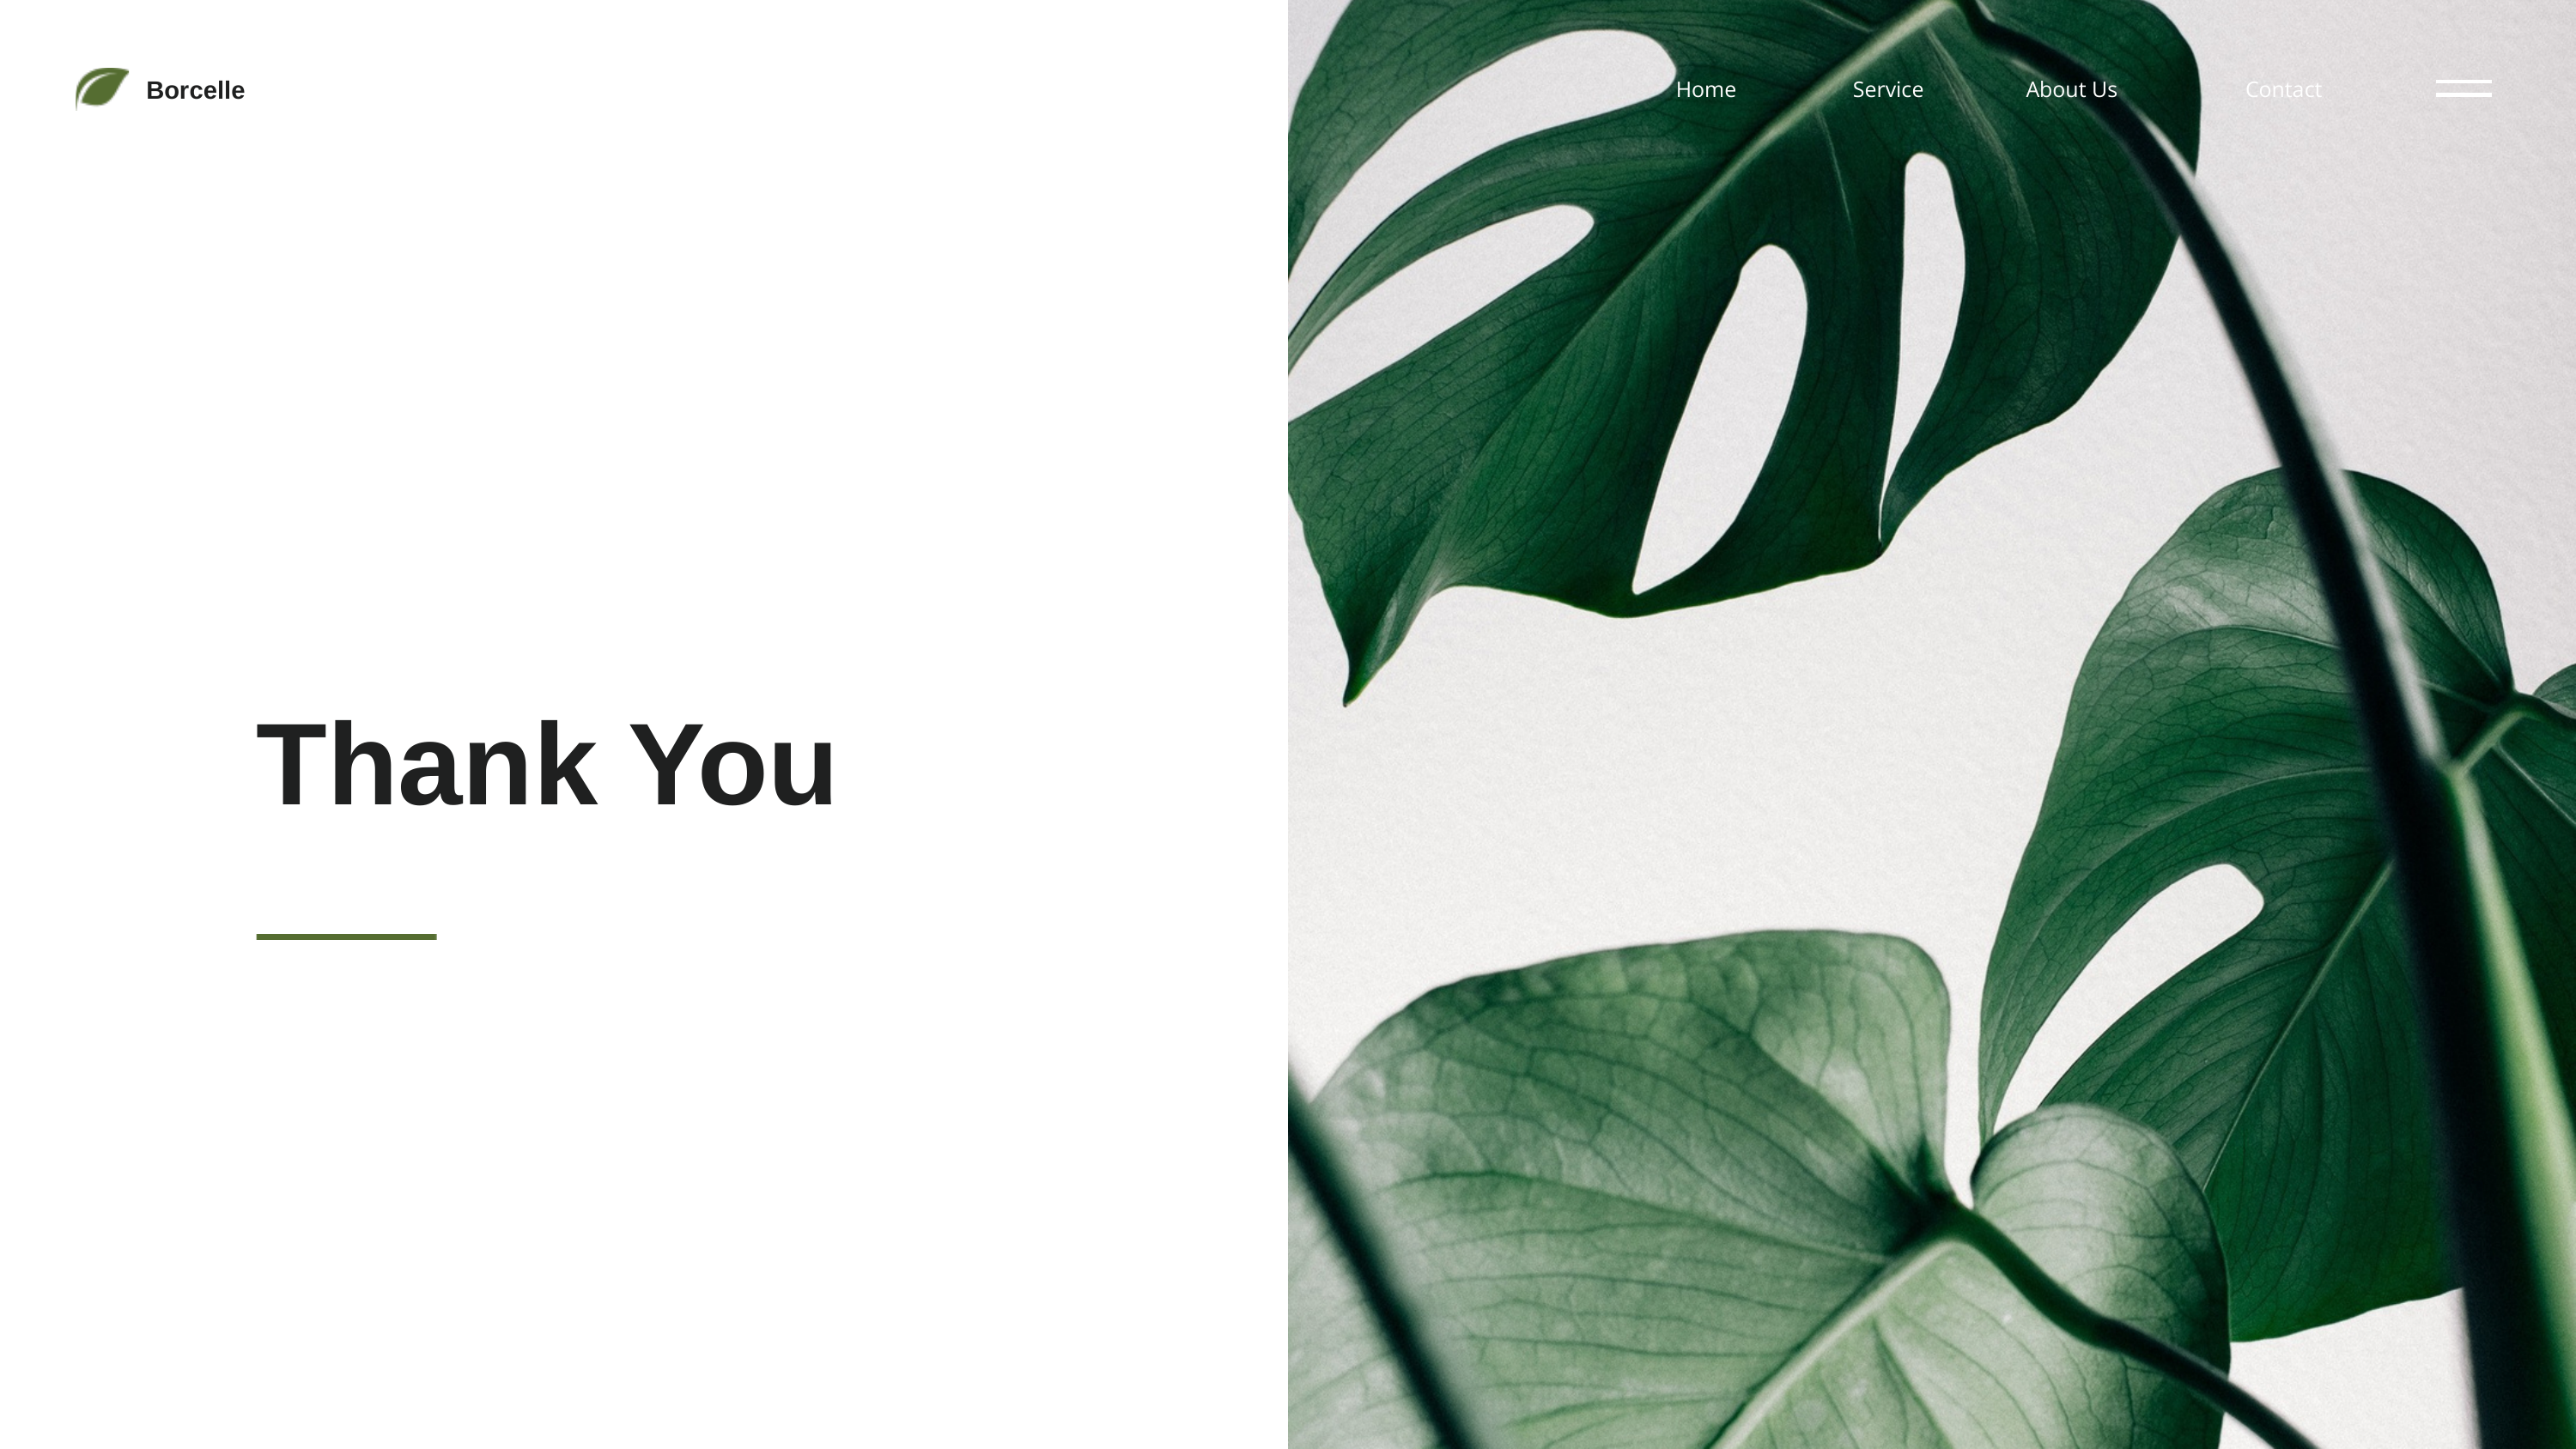

Borcelle

Home
Service
About Us
Contact
Thank You